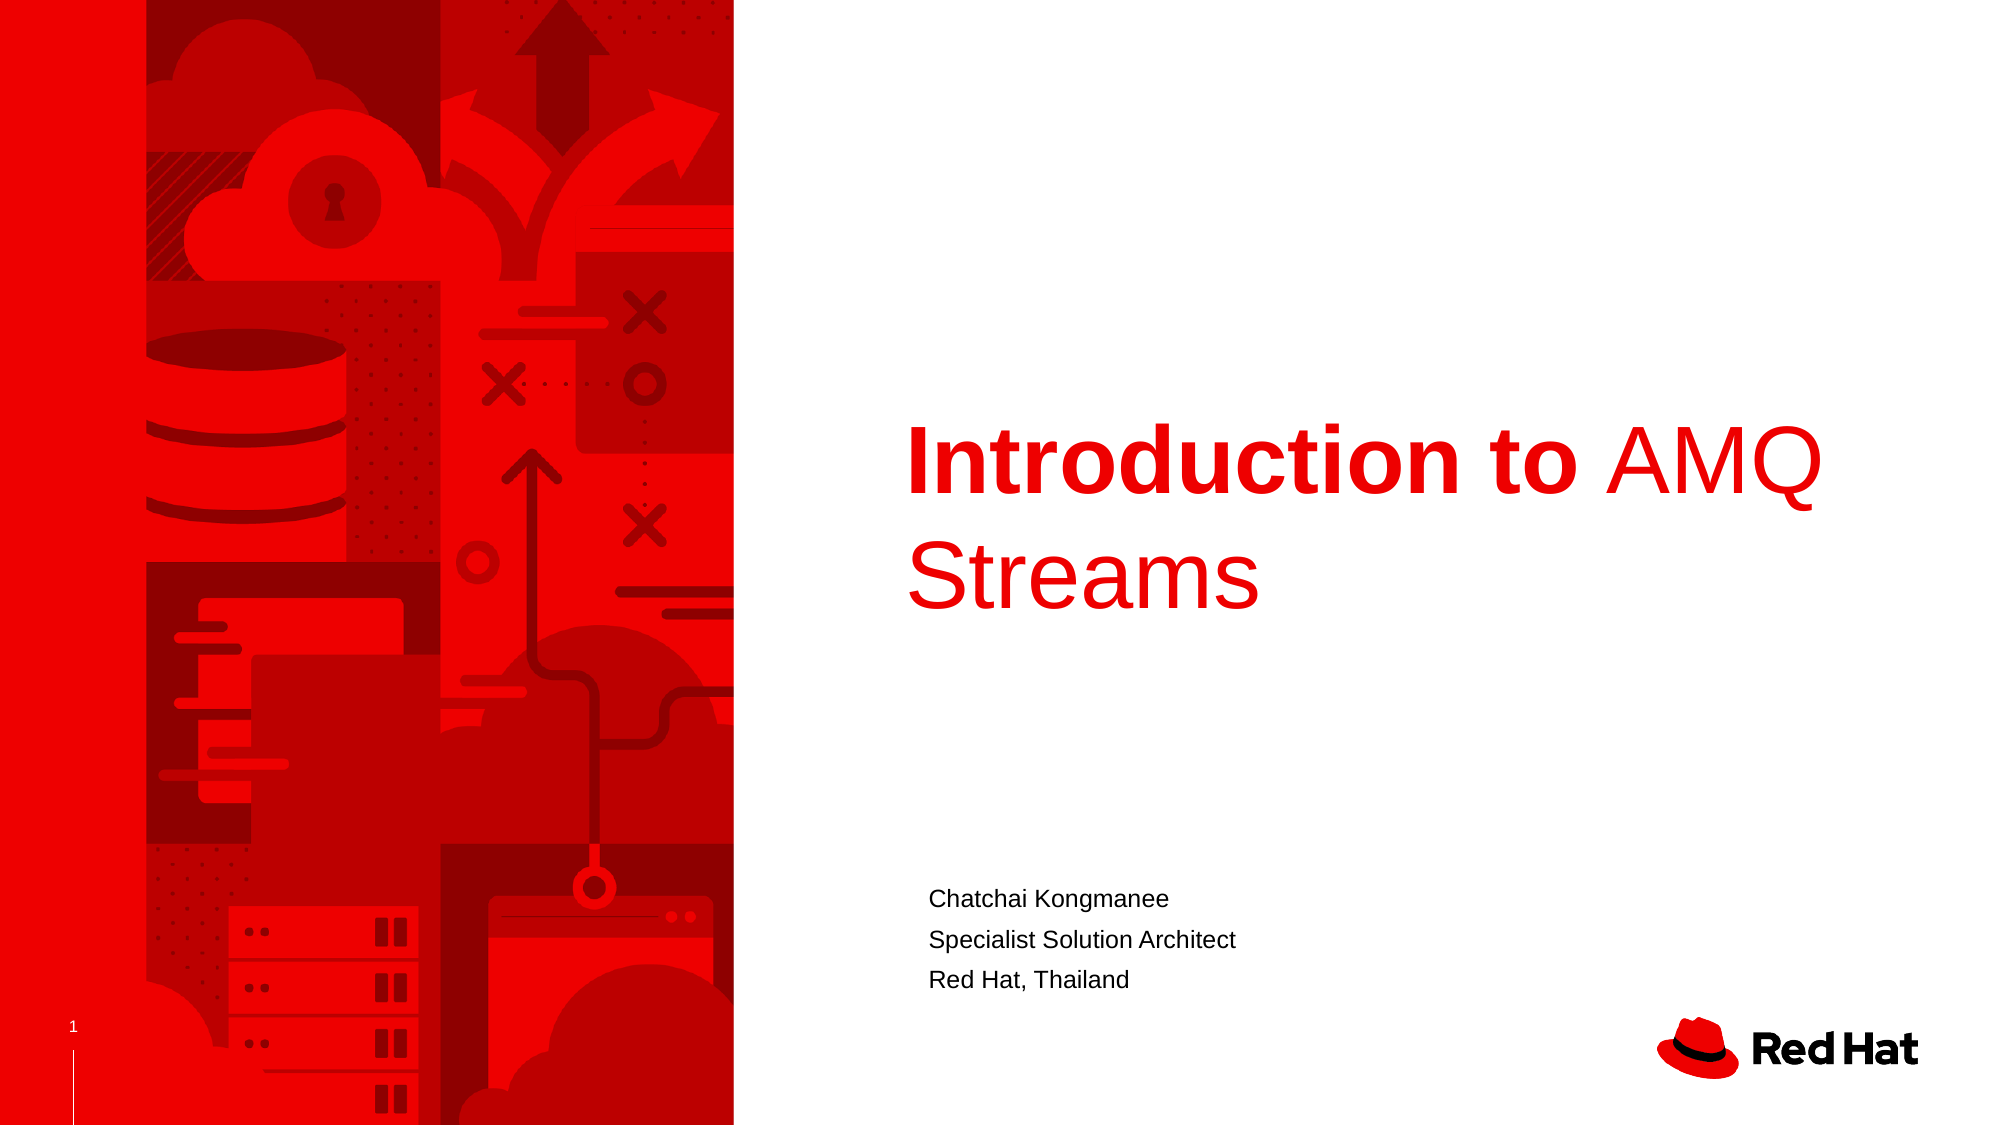

# Introduction to AMQ Streams

Chatchai Kongmanee
Specialist Solution Architect
Red Hat, Thailand

1